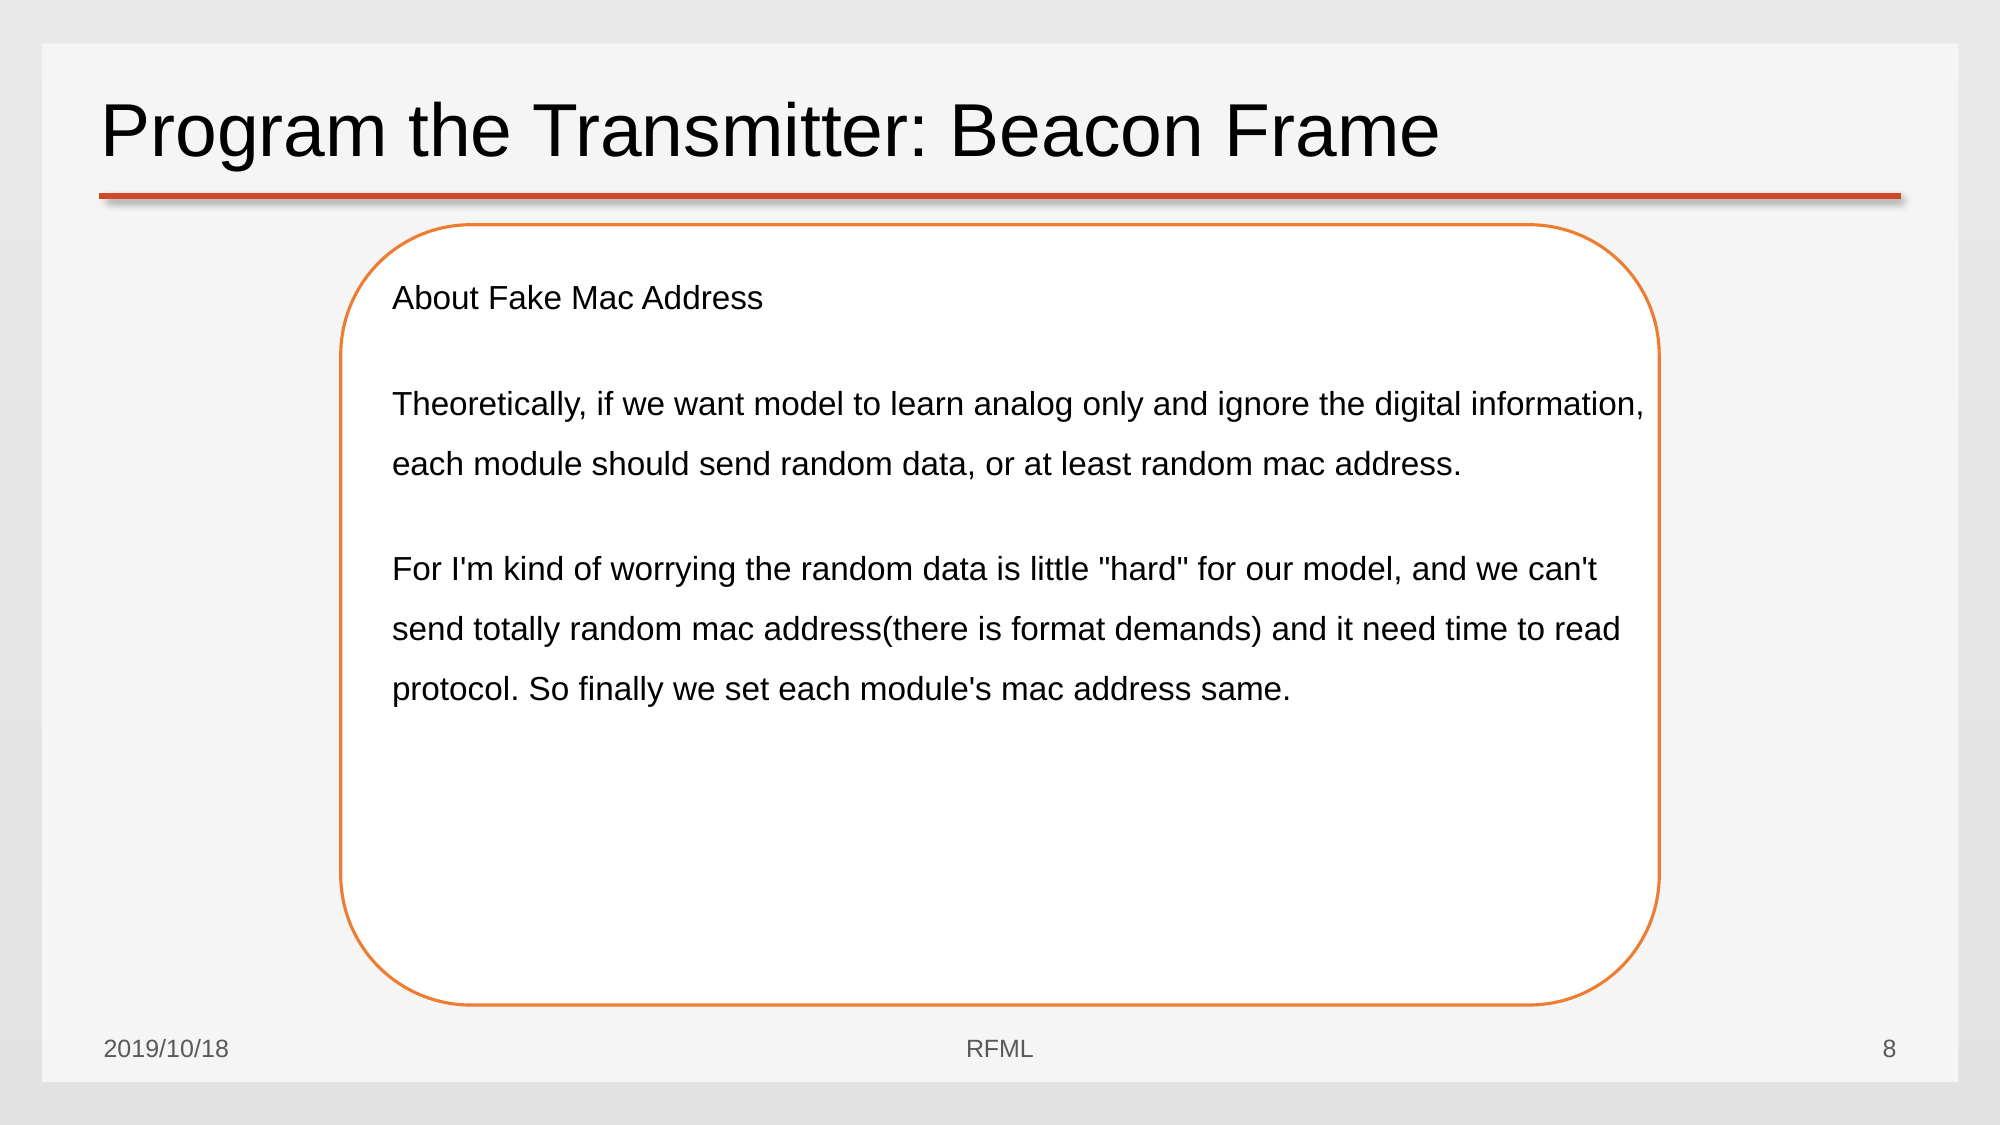

# Program the Transmitter: Beacon Frame
About Fake Mac Address
Theoretically, if we want model to learn analog only and ignore the digital information, each module should send random data, or at least random mac address.
For I'm kind of worrying the random data is little "hard" for our model, and we can't send totally random mac address(there is format demands) and it need time to read protocol. So finally we set each module's mac address same.
2019/10/18
RFML
8